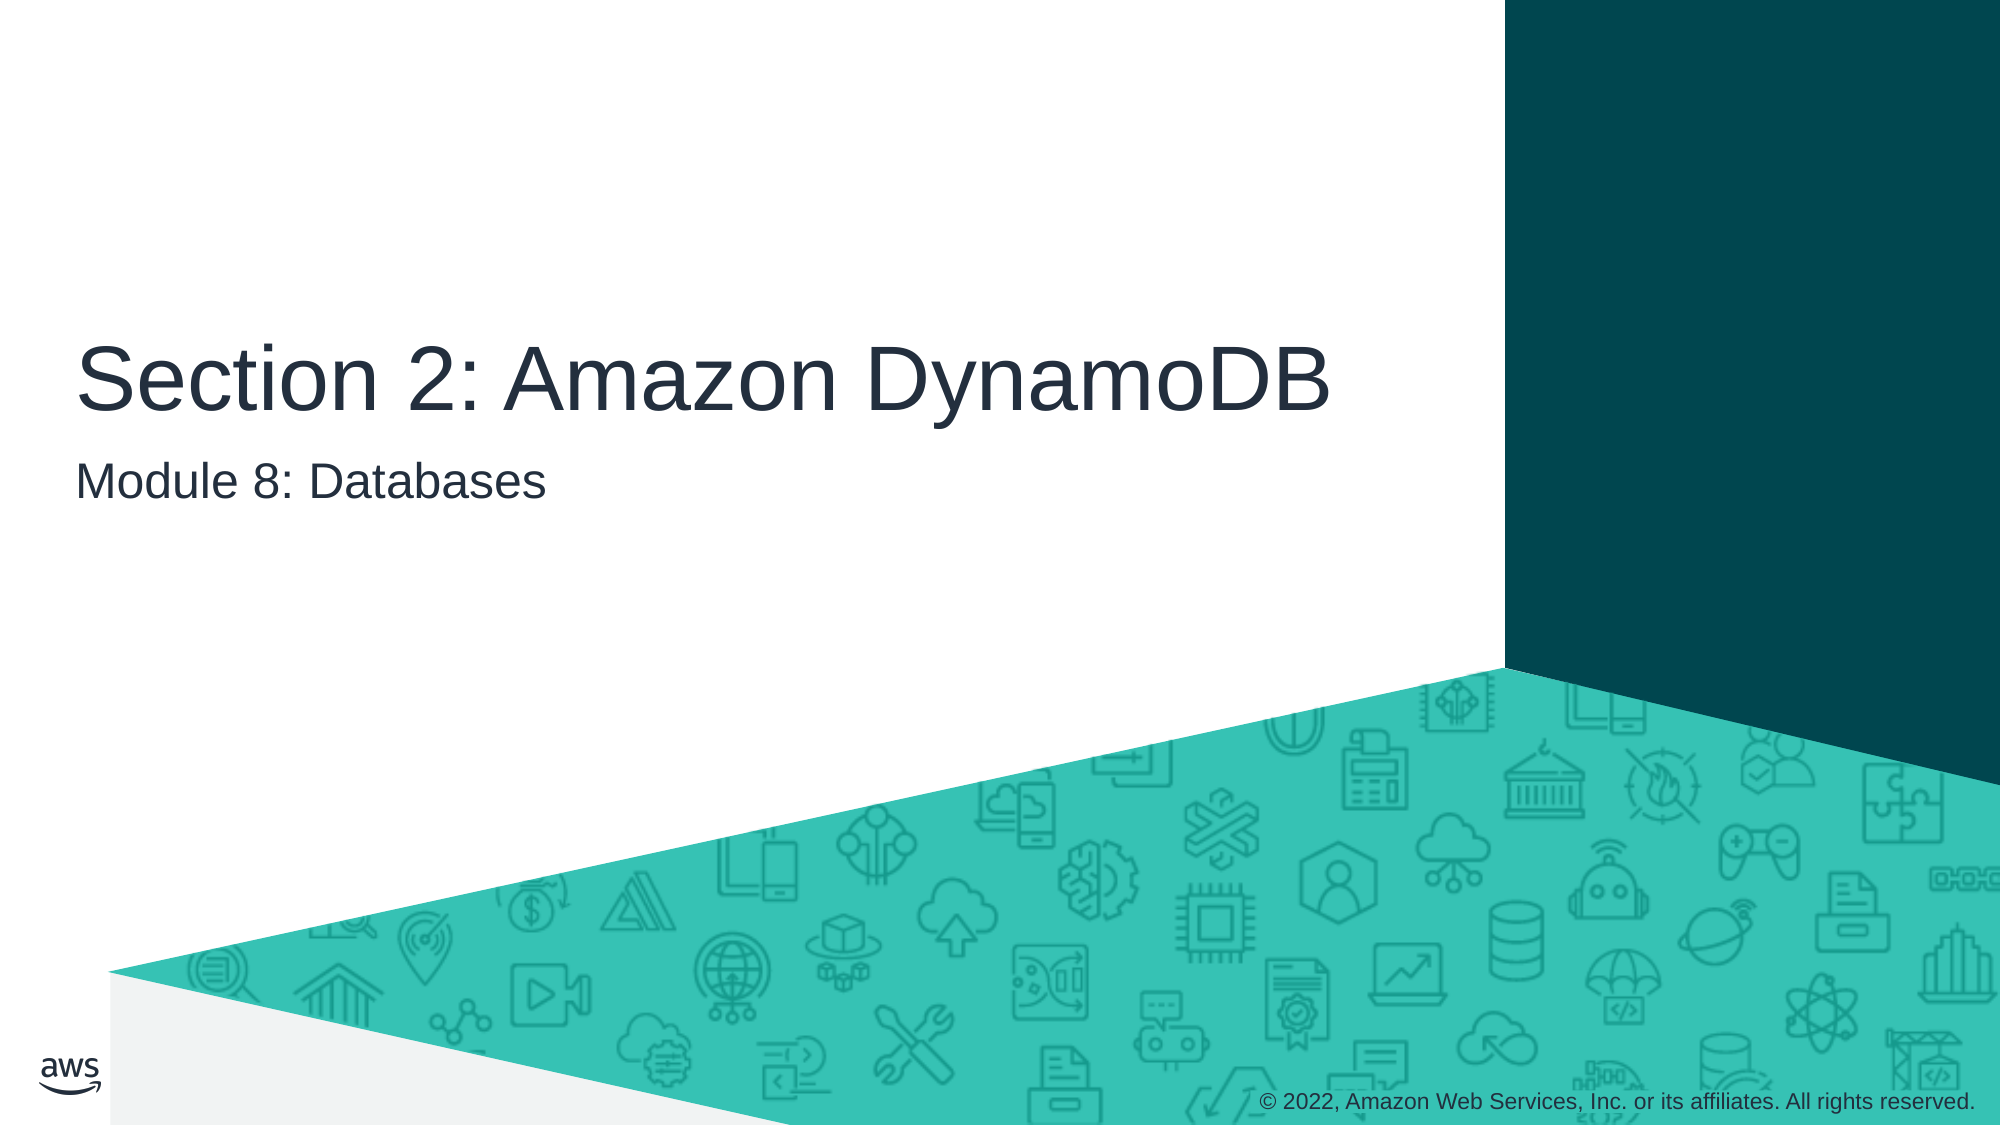

# Section 2: Amazon DynamoDB
Module 8: Databases